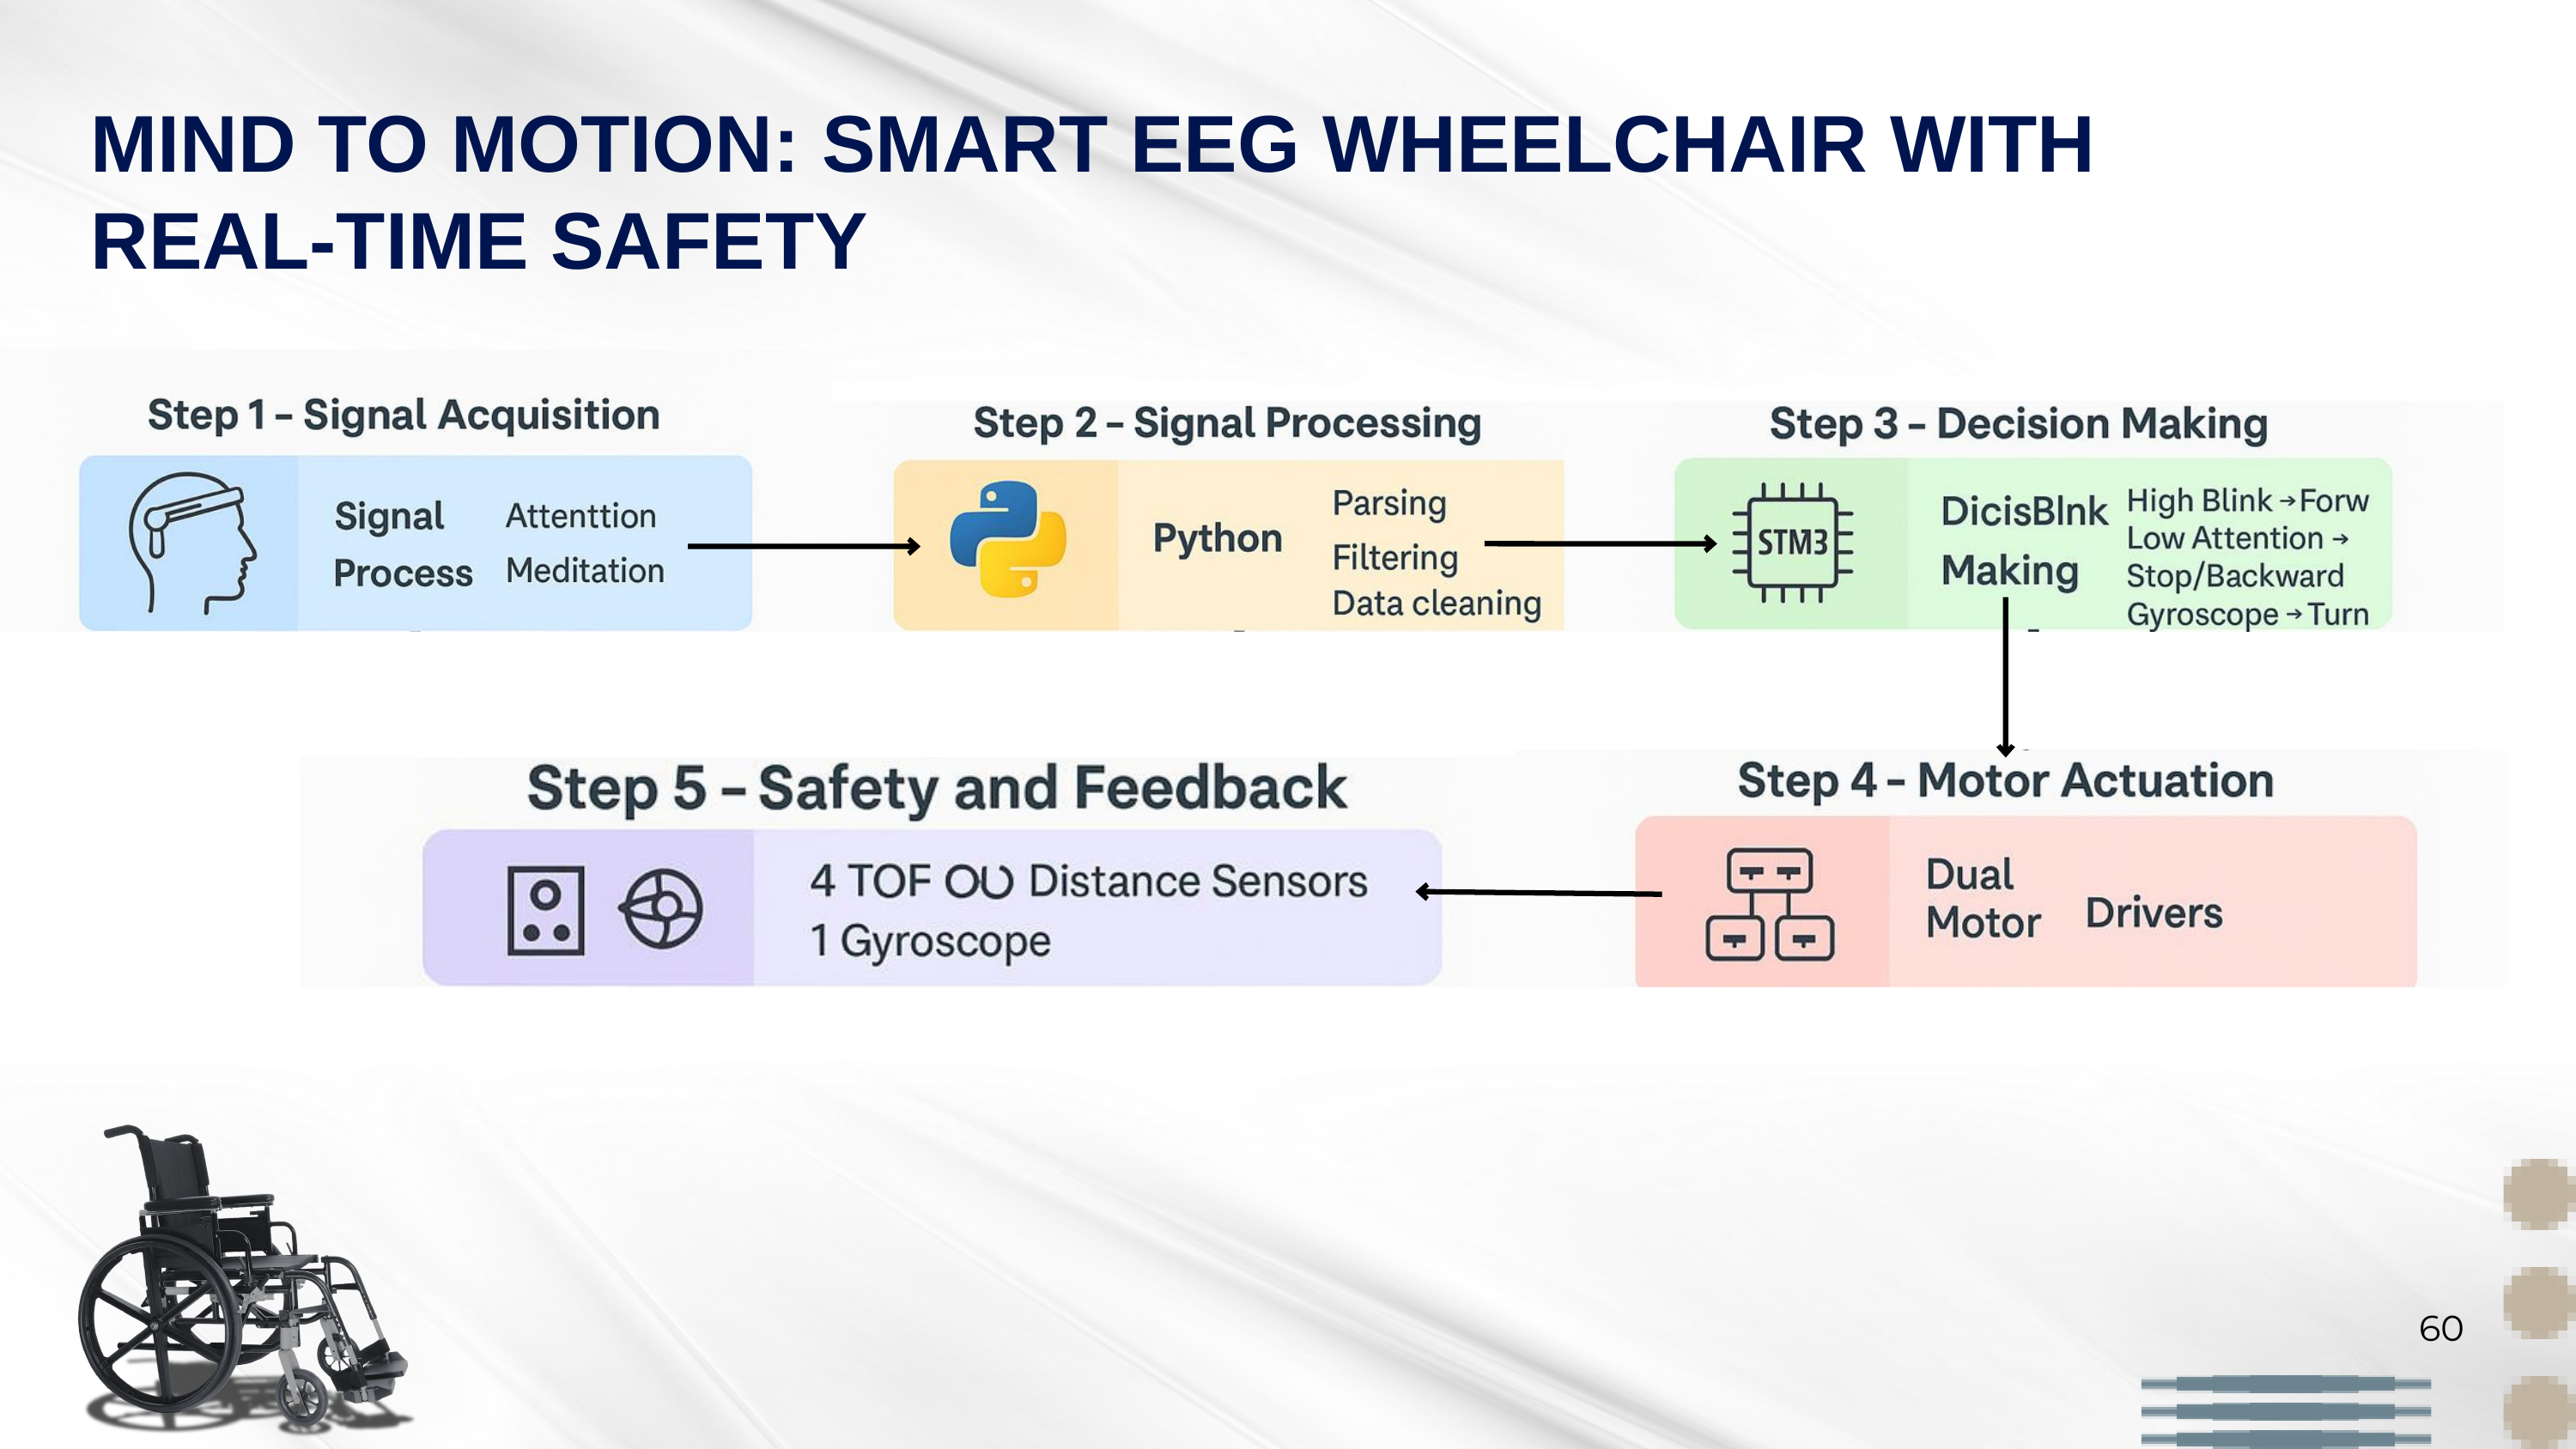

MIND TO MOTION: SMART EEG WHEELCHAIR WITH REAL-TIME SAFETY

60